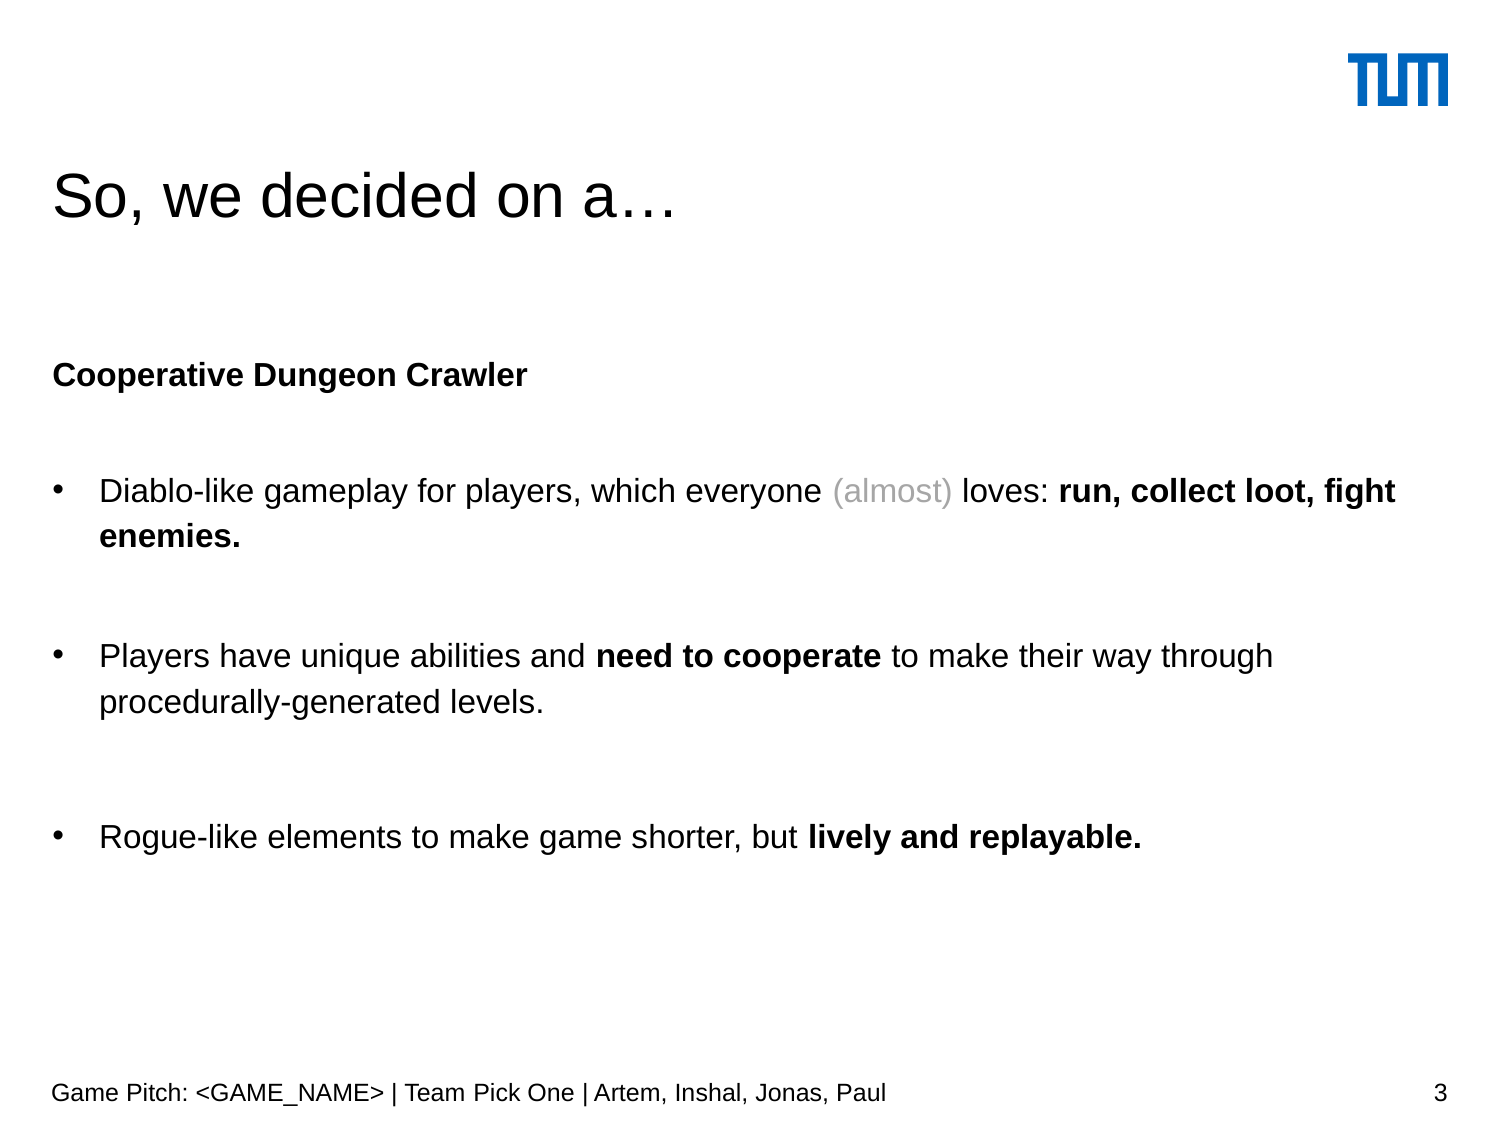

# So, we decided on a…
Cooperative Dungeon Crawler

Diablo-like gameplay for players, which everyone (almost) loves: run, collect loot, fight enemies.

Players have unique abilities and need to cooperate to make their way through procedurally-generated levels.
Rogue-like elements to make game shorter, but lively and replayable.

Game Pitch: <GAME_NAME> | Team Pick One | Artem, Inshal, Jonas, Paul
3